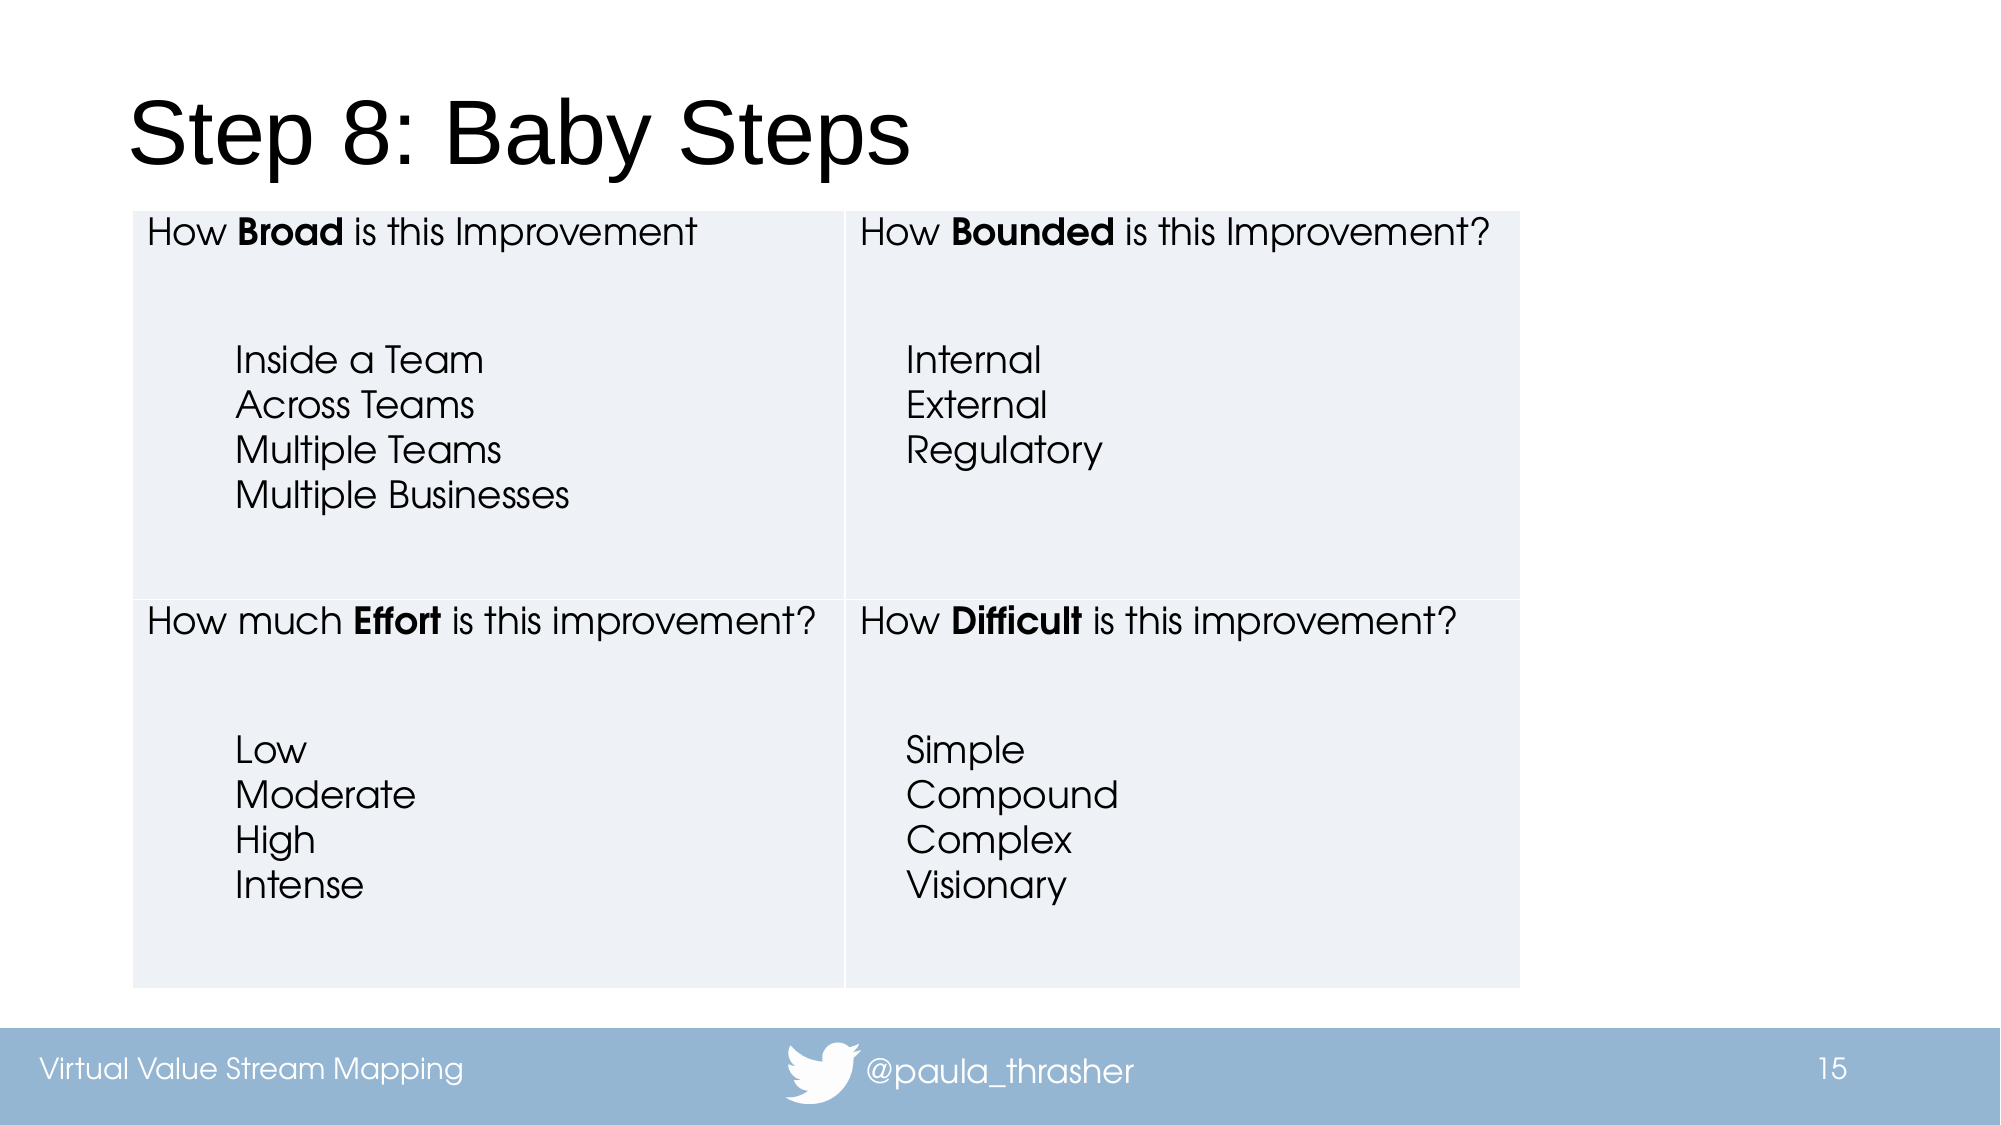

# Step 8: Baby Steps
| How Broad is this Improvement | How Bounded is this Improvement? |
| --- | --- |
| How much Effort is this improvement? | How Difficult is this improvement? |
Inside a Team
Across Teams
Multiple Teams
Multiple Businesses
Internal
External
Regulatory
Low
Moderate
High
Intense
Simple
Compound
Complex
Visionary